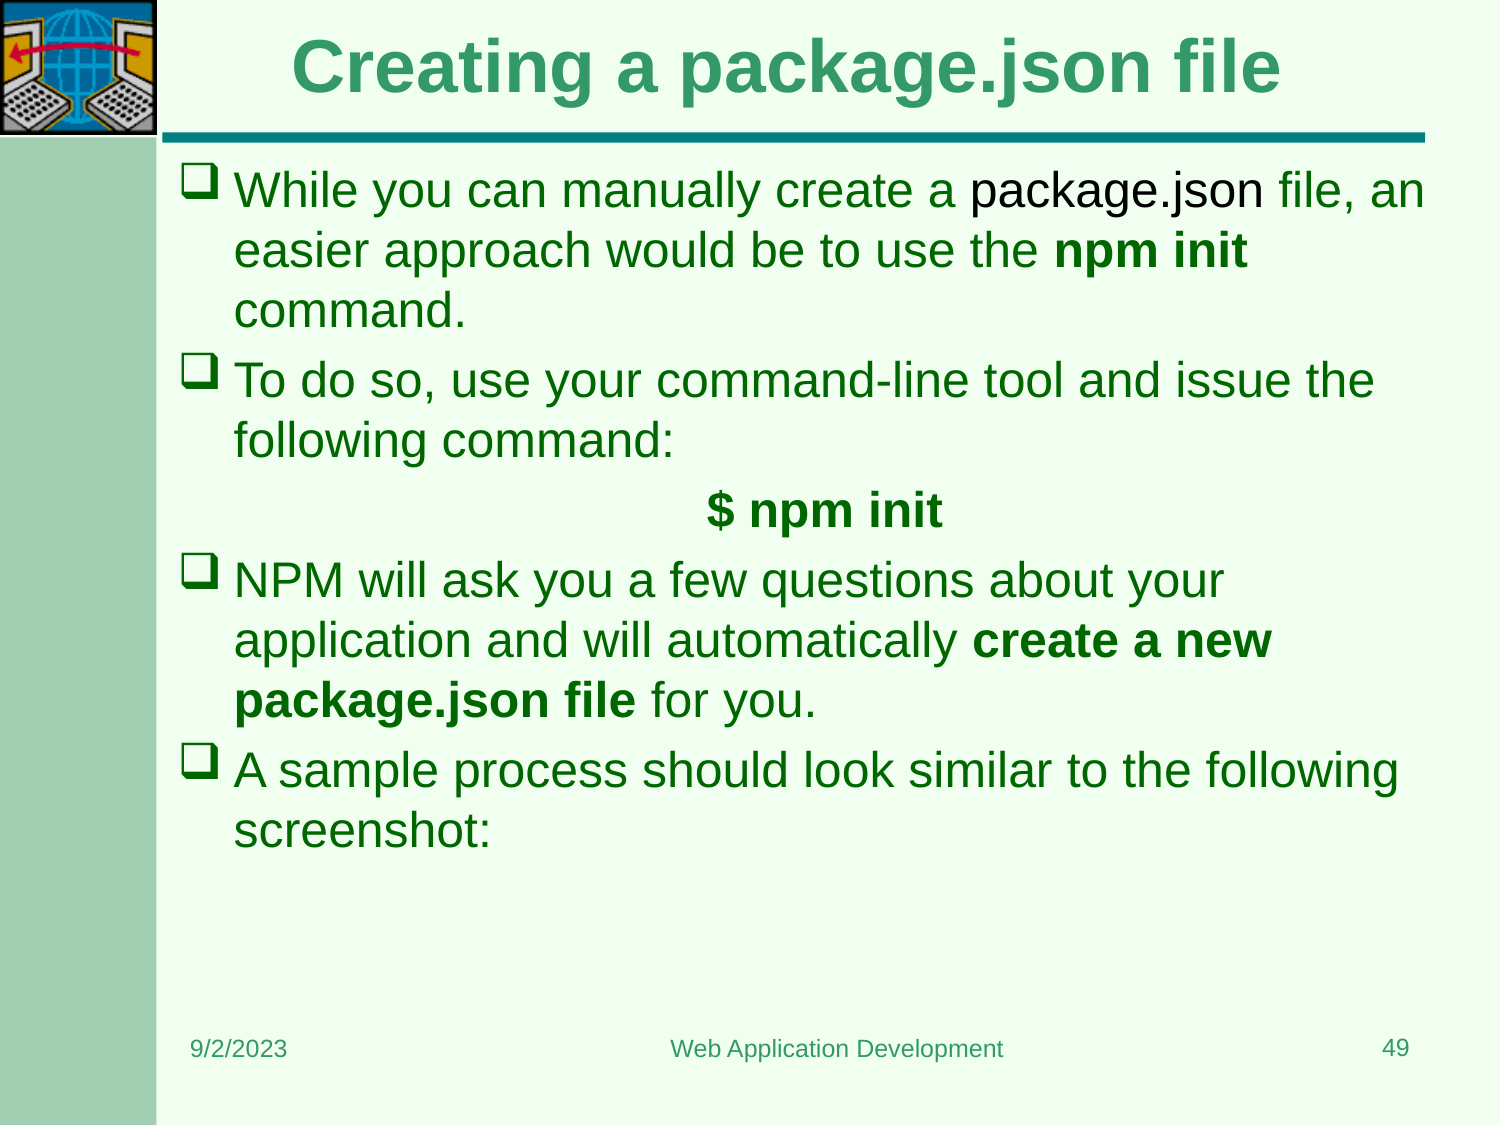

# Creating a package.json file
While you can manually create a package.json file, an easier approach would be to use the npm init command.
To do so, use your command-line tool and issue the following command:
$ npm init
NPM will ask you a few questions about your application and will automatically create a new package.json file for you.
A sample process should look similar to the following screenshot:
49
9/2/2023
Web Application Development